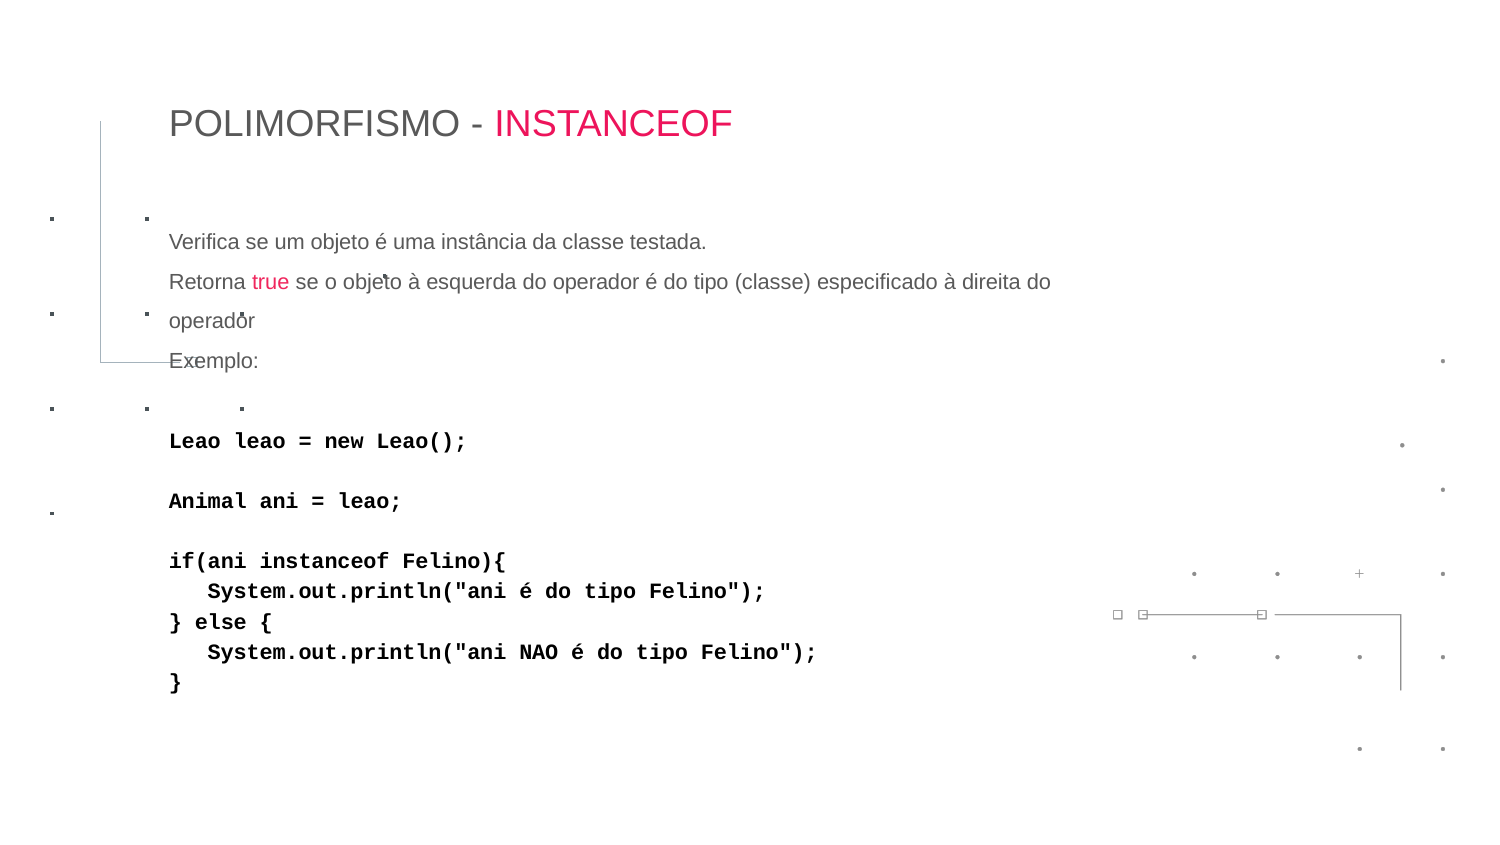

POLIMORFISMO - INSTANCEOF
Verifica se um objeto é uma instância da classe testada.
Retorna true se o objeto à esquerda do operador é do tipo (classe) especiﬁcado à direita do operador
Exemplo:
Leao leao = new Leao();

Animal ani = leao;

if(ani instanceof Felino){
   System.out.println("ani é do tipo Felino");
} else {
   System.out.println("ani NAO é do tipo Felino");
}